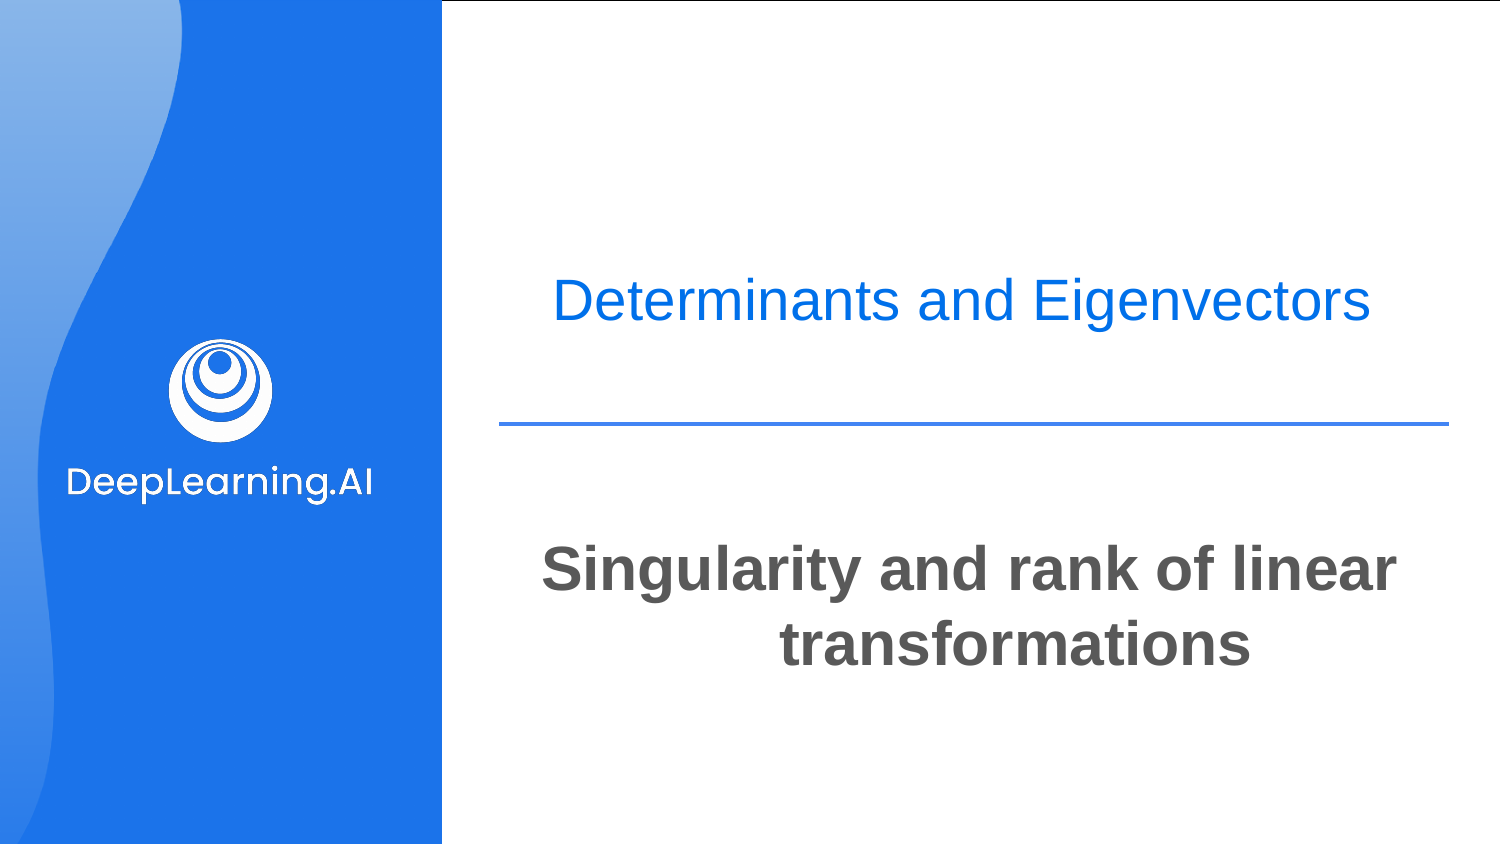

# Determinants and Eigenvectors
Singularity and rank of linear  transformations